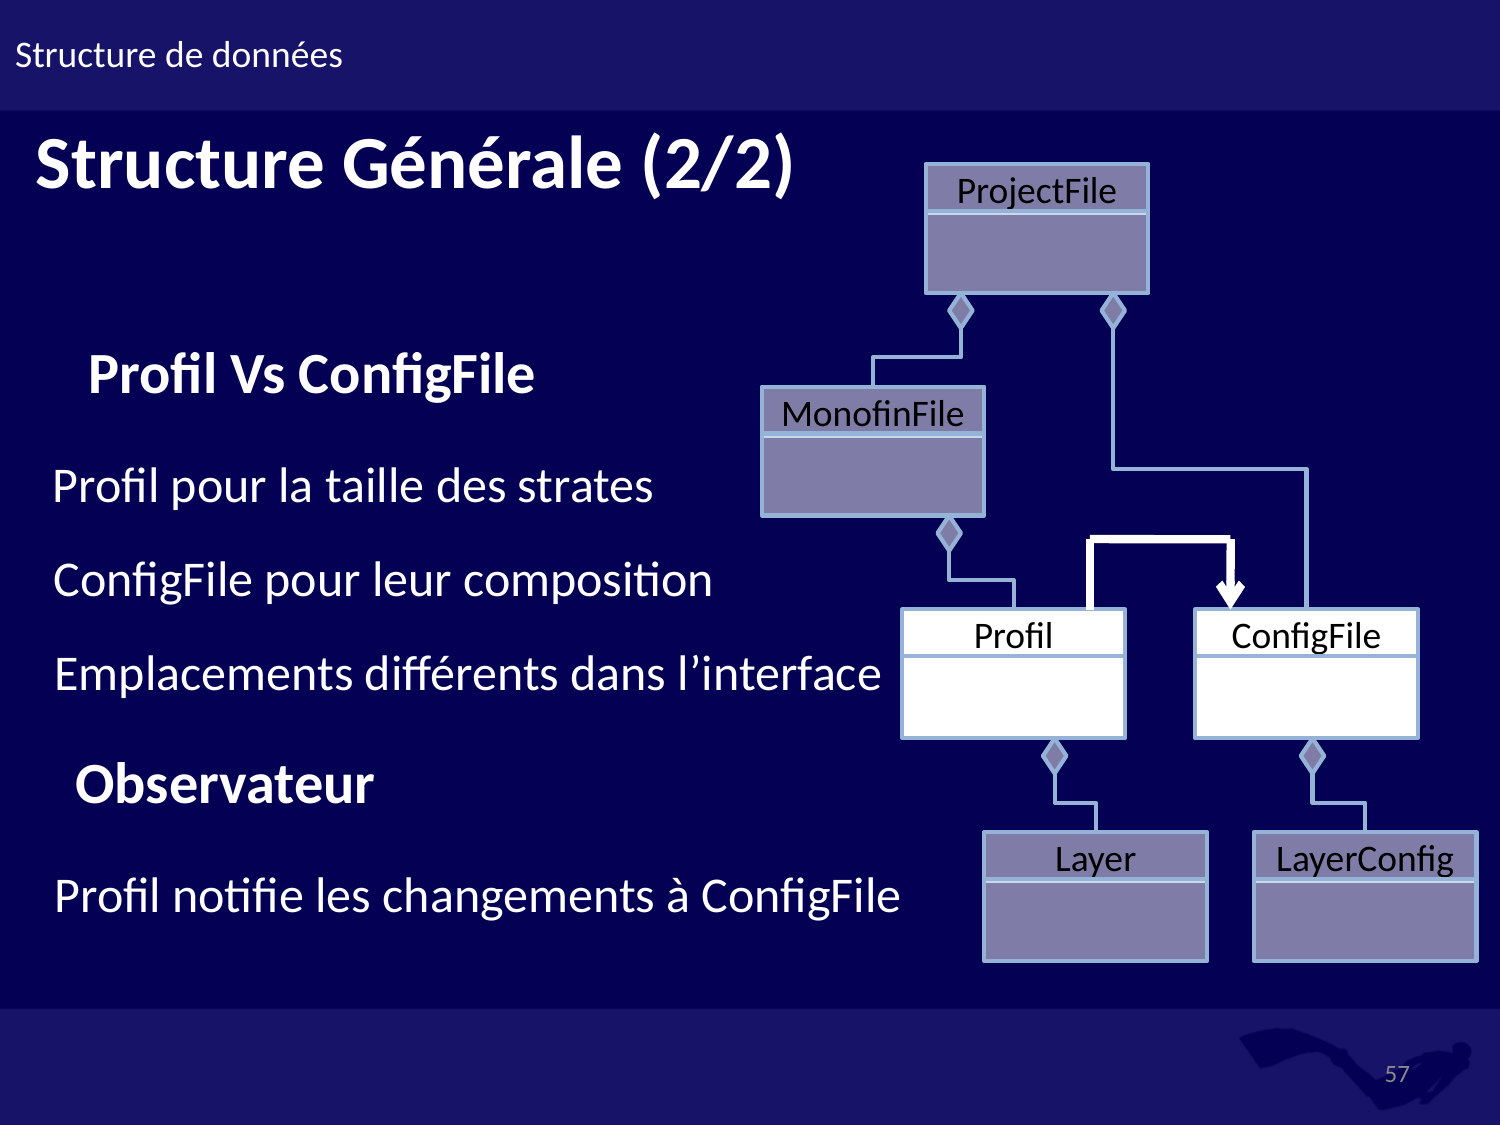

# Structure de données
Structure Générale (2/2)
ProjectFile

Profil Vs ConfigFile
MonofinFile

Profil pour la taille des strates

ConfigFile pour leur composition
Profil
ConfigFile
Emplacements différents dans l’interface

Observateur

Layer
LayerConfig
Profil notifie les changements à ConfigFile

57